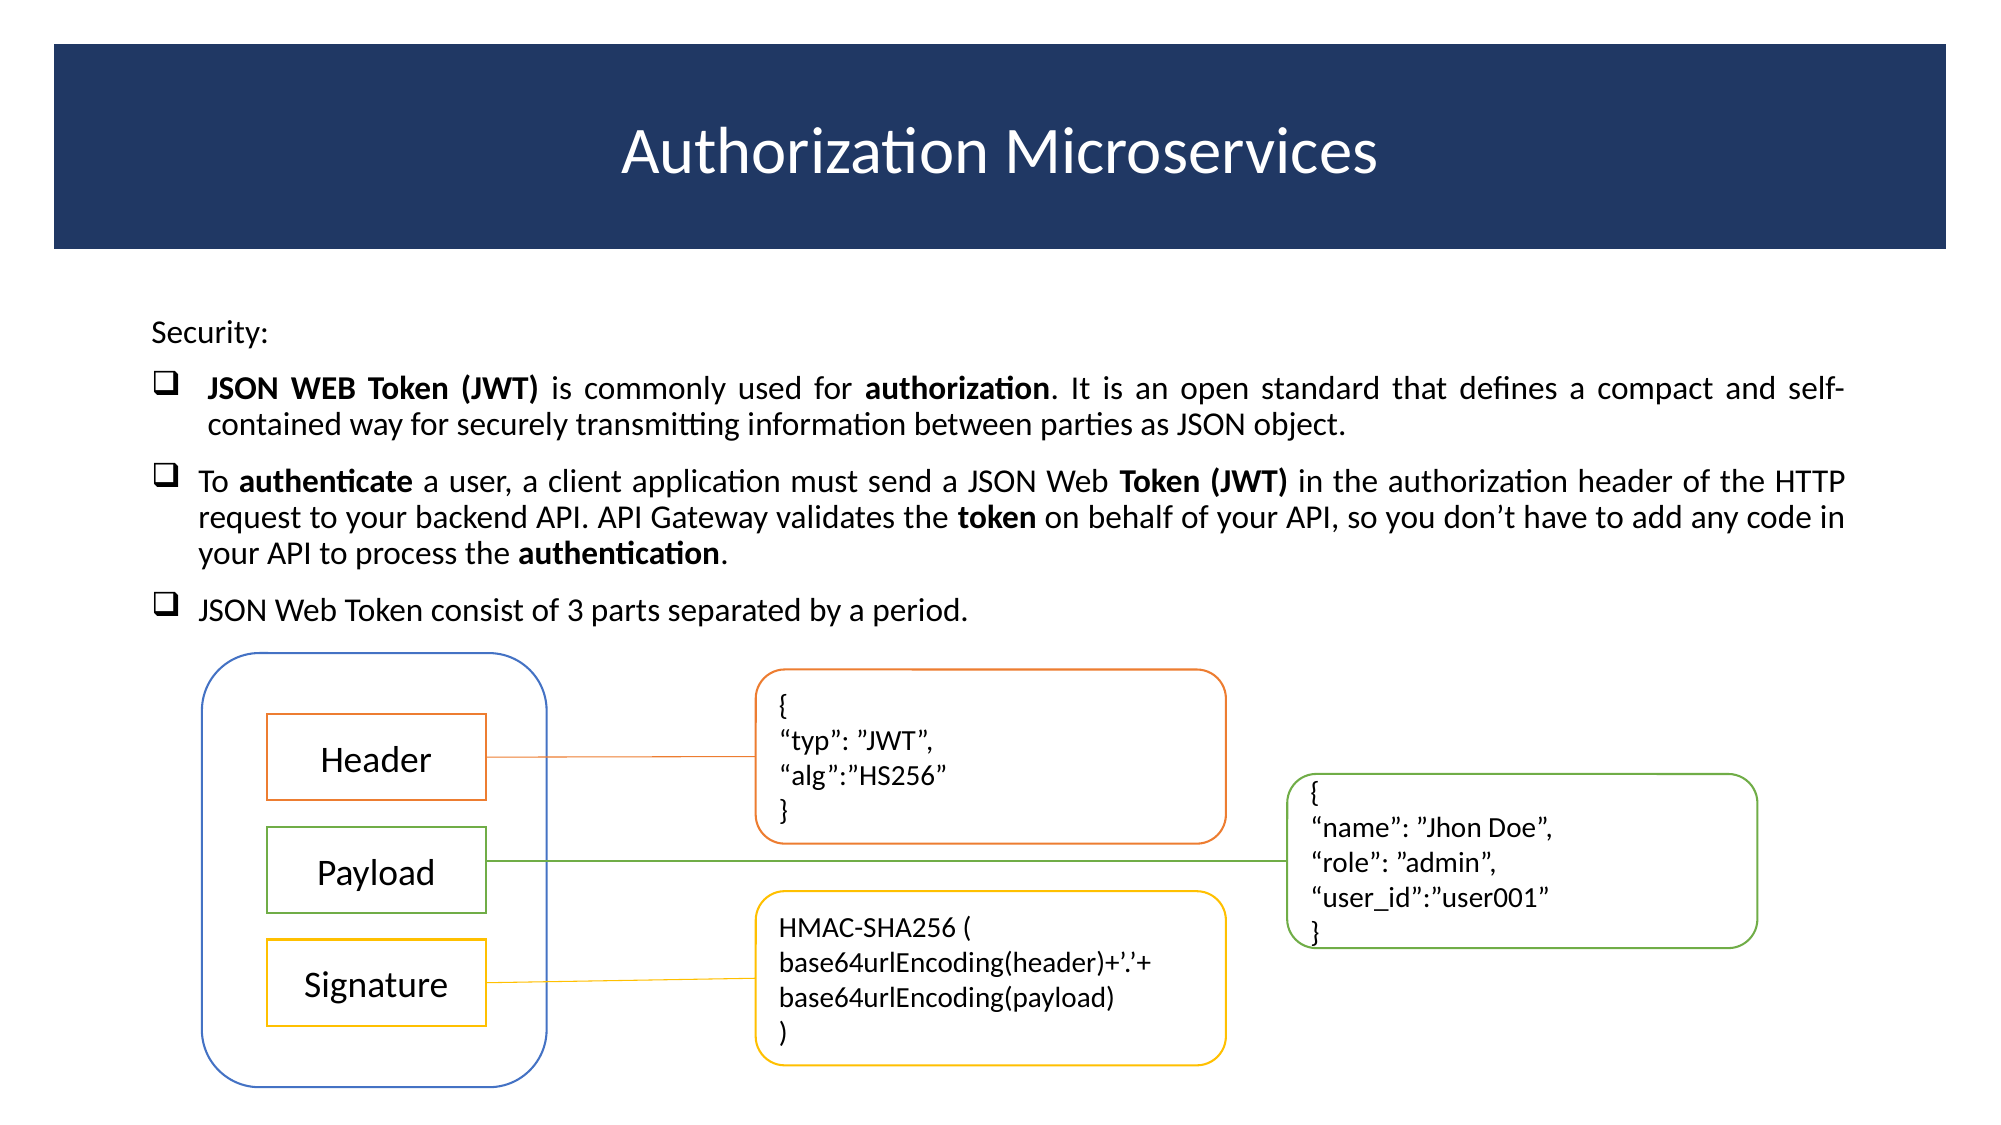

Authorization Microservices
Security:
JSON WEB Token (JWT) is commonly used for authorization. It is an open standard that defines a compact and self-contained way for securely transmitting information between parties as JSON object.
To authenticate a user, a client application must send a JSON Web Token (JWT) in the authorization header of the HTTP request to your backend API. API Gateway validates the token on behalf of your API, so you don’t have to add any code in your API to process the authentication.
JSON Web Token consist of 3 parts separated by a period.

{
“typ”: ”JWT”,
“alg”:”HS256”
}
Header
{
“name”: ”Jhon Doe”,
“role”: ”admin”,
“user_id”:”user001”
}
Payload
HMAC-SHA256 (
base64urlEncoding(header)+’.’+
base64urlEncoding(payload)
)
Signature